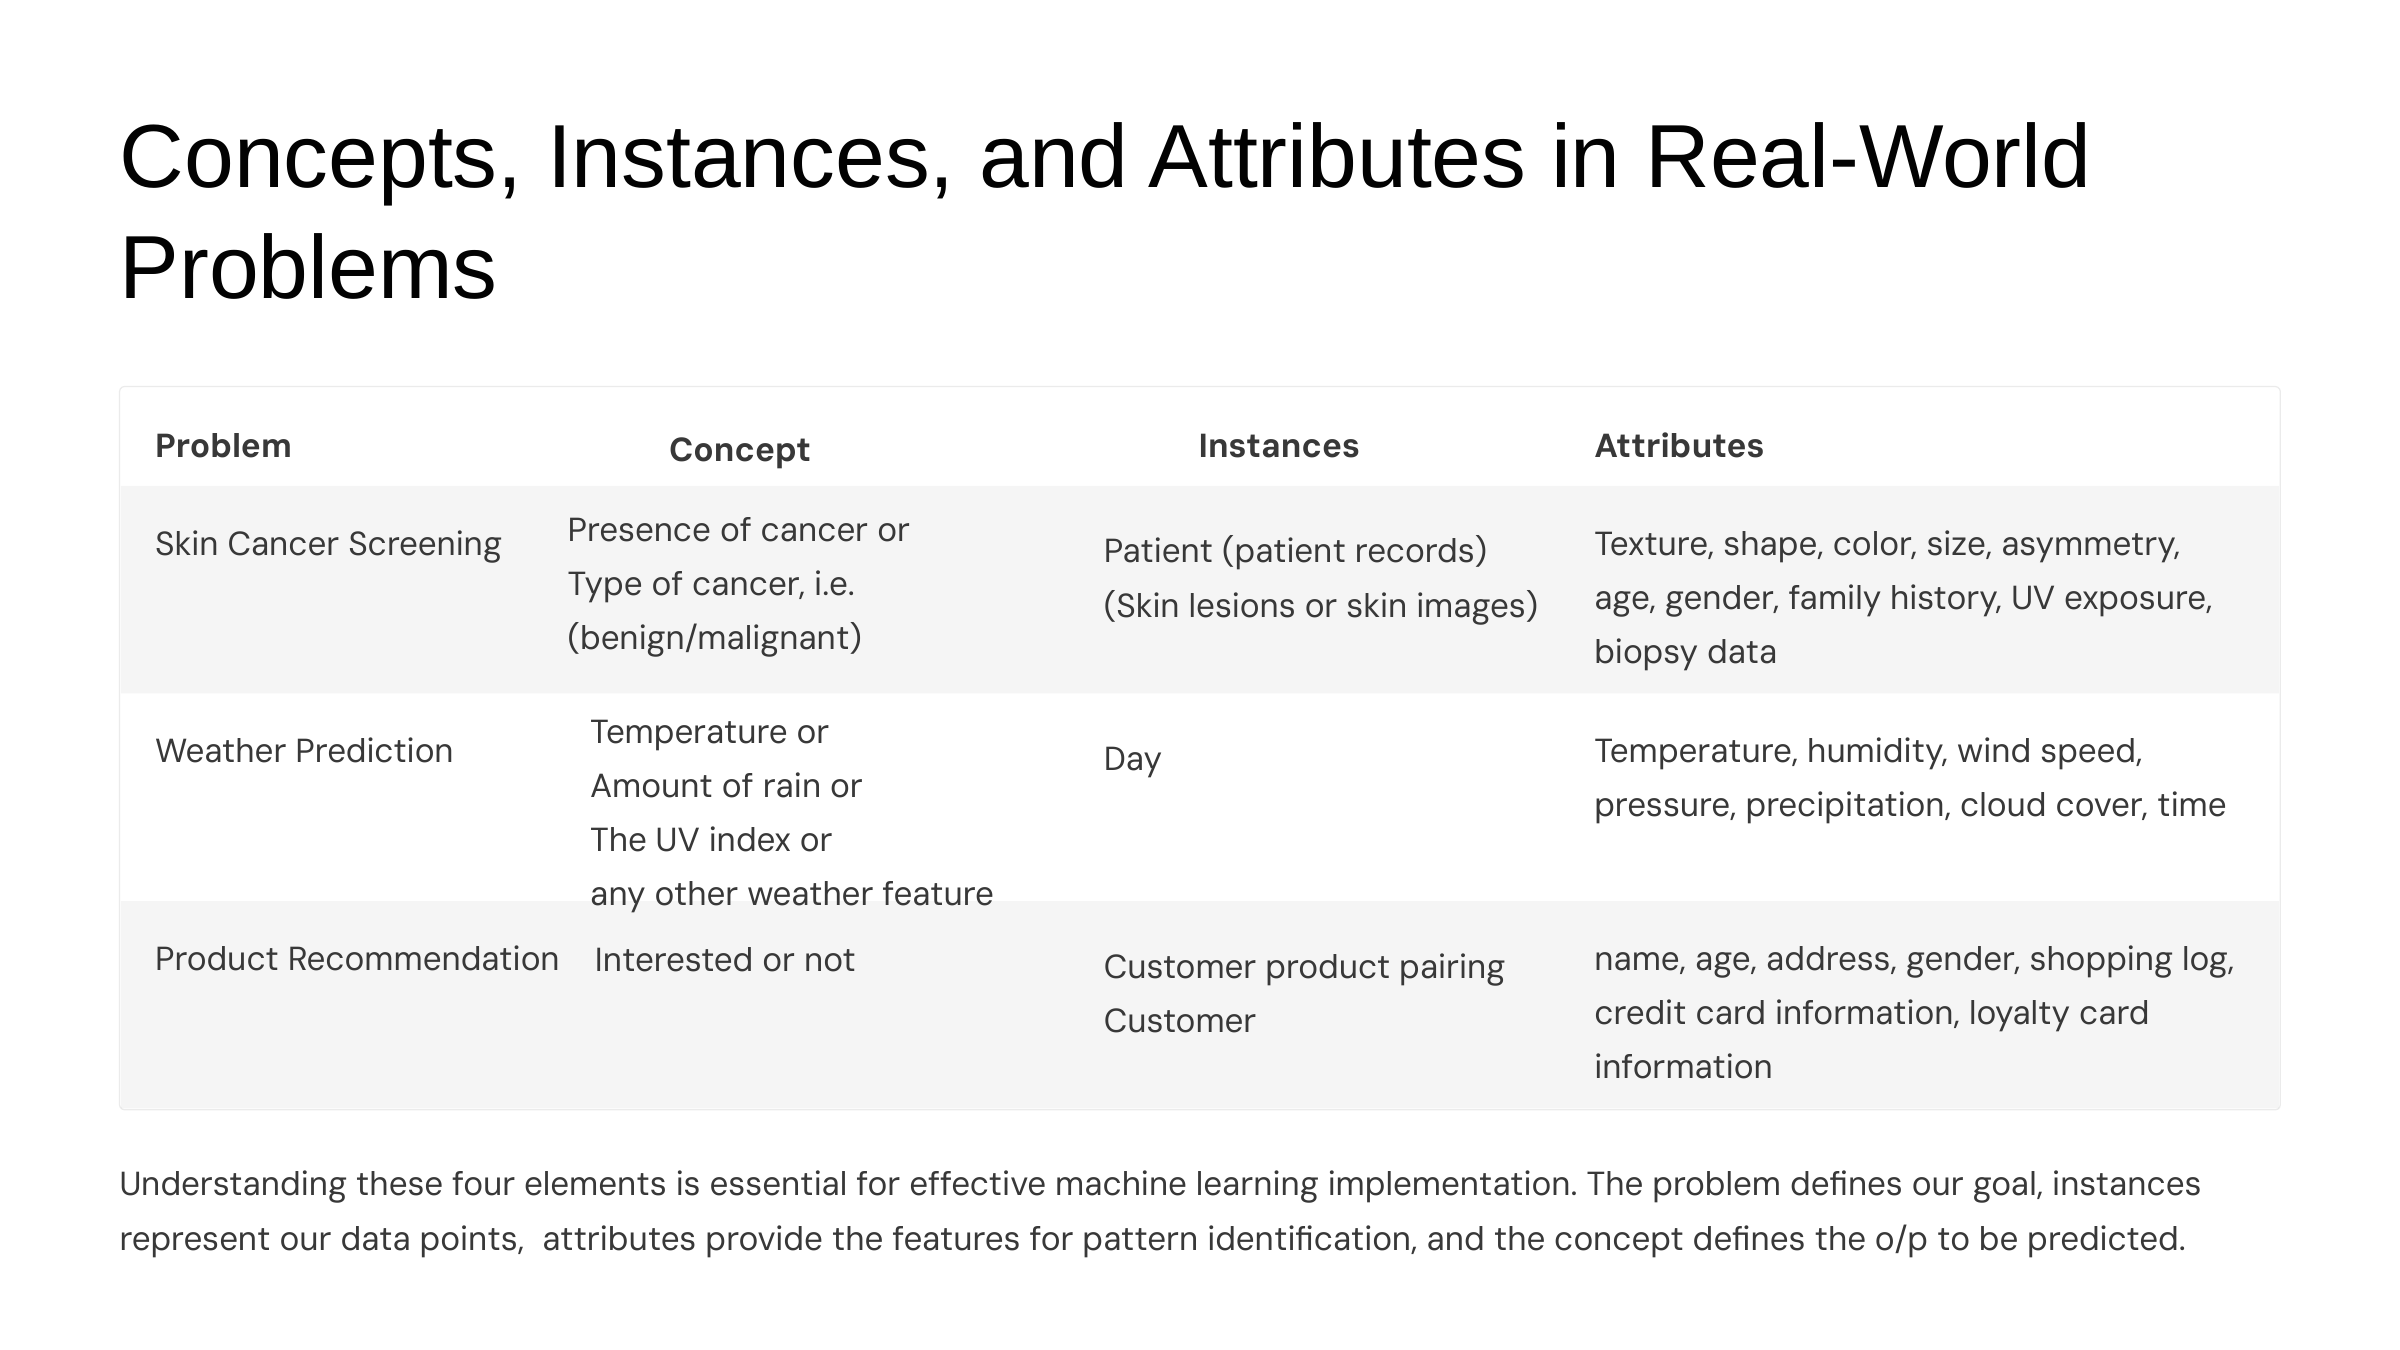

Concepts, Instances, and Attributes in Real-World Problems

Problem
Instances
Attributes
Concept

Presence of cancer or
Type of cancer, i.e.
(benign/malignant)

Skin Cancer Screening
Texture, shape, color, size, asymmetry, age, gender, family history, UV exposure, biopsy data
Patient (patient records)
(Skin lesions or skin images)

Temperature or
Amount of rain or
The UV index or
any other weather feature

Weather Prediction
Temperature, humidity, wind speed, pressure, precipitation, cloud cover, time

Day

Product Recommendation
name, age, address, gender, shopping log, credit card information, loyalty card information
Interested or not
Customer product pairing
Customer
Understanding these four elements is essential for effective machine learning implementation. The problem defines our goal, instances represent our data points,  attributes provide the features for pattern identification, and the concept defines the o/p to be predicted.